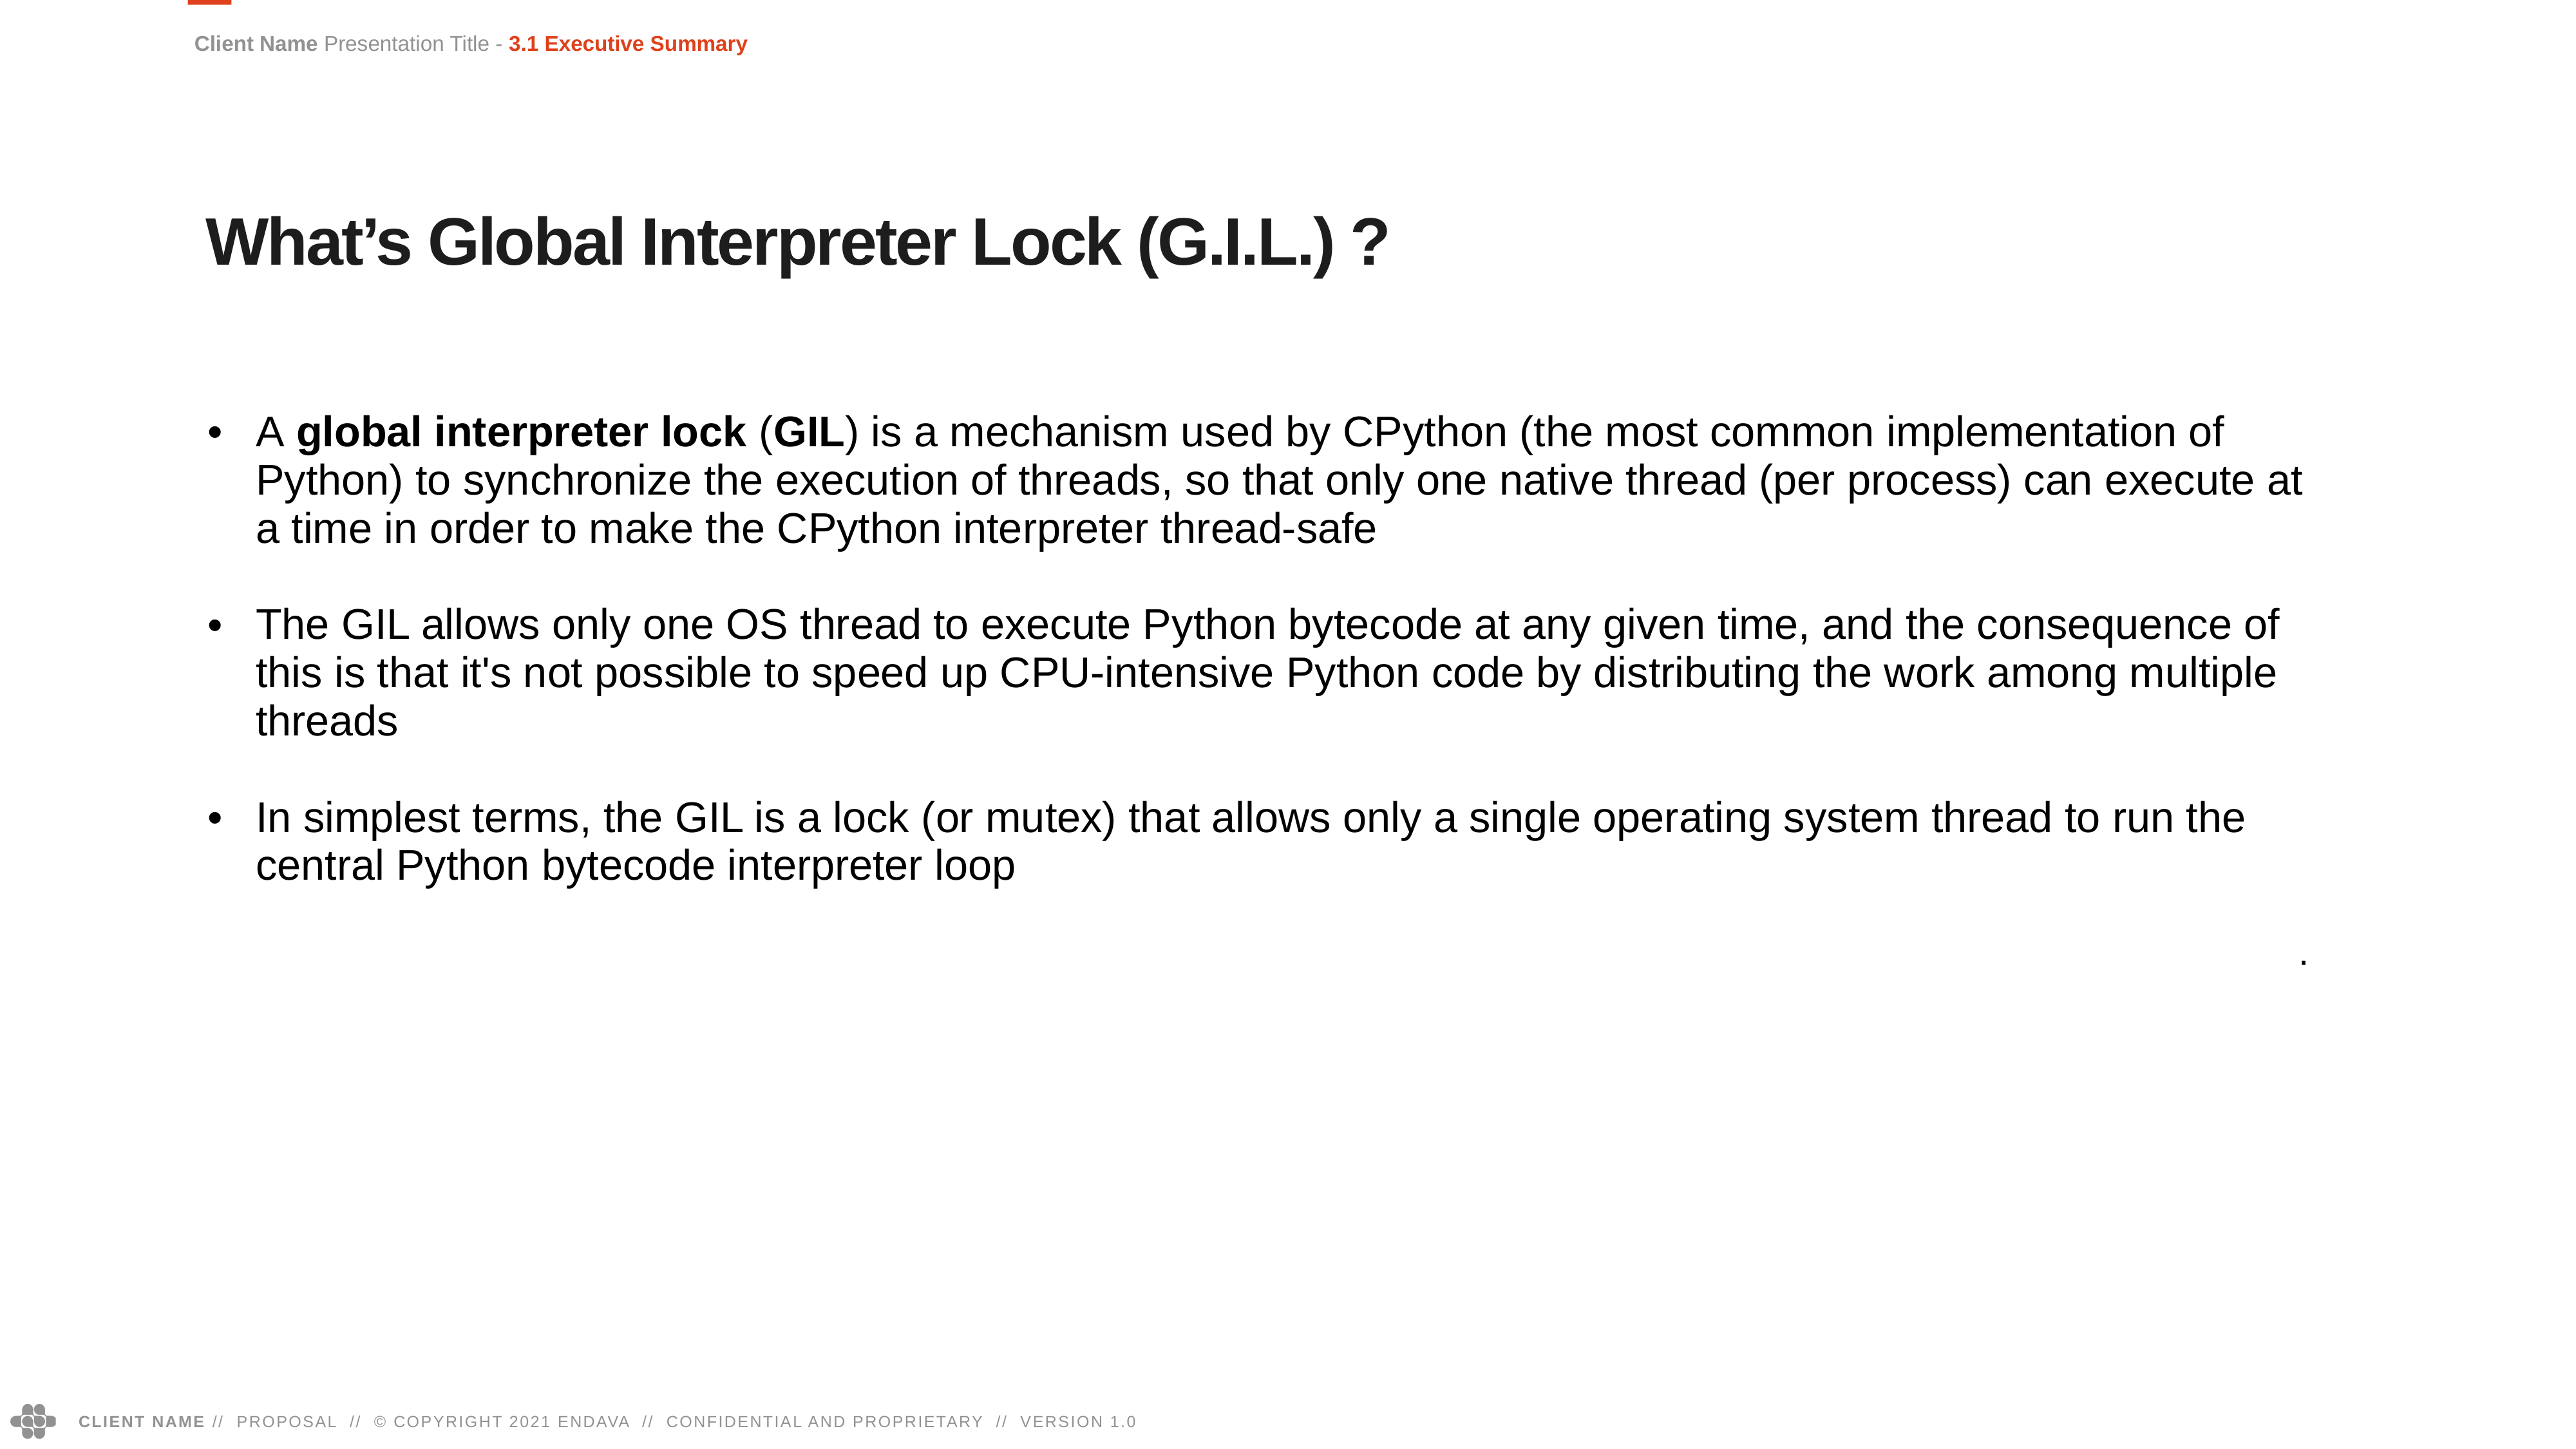

Client Name Presentation Title - 3.1 Executive Summary
 What’s Global Interpreter Lock (G.I.L.) ?
|  |  |
| --- | --- |
| A global interpreter lock (GIL) is a mechanism used by CPython (the most common implementation of Python) to synchronize the execution of threads, so that only one native thread (per process) can execute at a time in order to make the CPython interpreter thread-safe The GIL allows only one OS thread to execute Python bytecode at any given time, and the consequence of this is that it's not possible to speed up CPU-intensive Python code by distributing the work among multiple threads In simplest terms, the GIL is a lock (or mutex) that allows only a single operating system thread to run the central Python bytecode interpreter loop . |  |